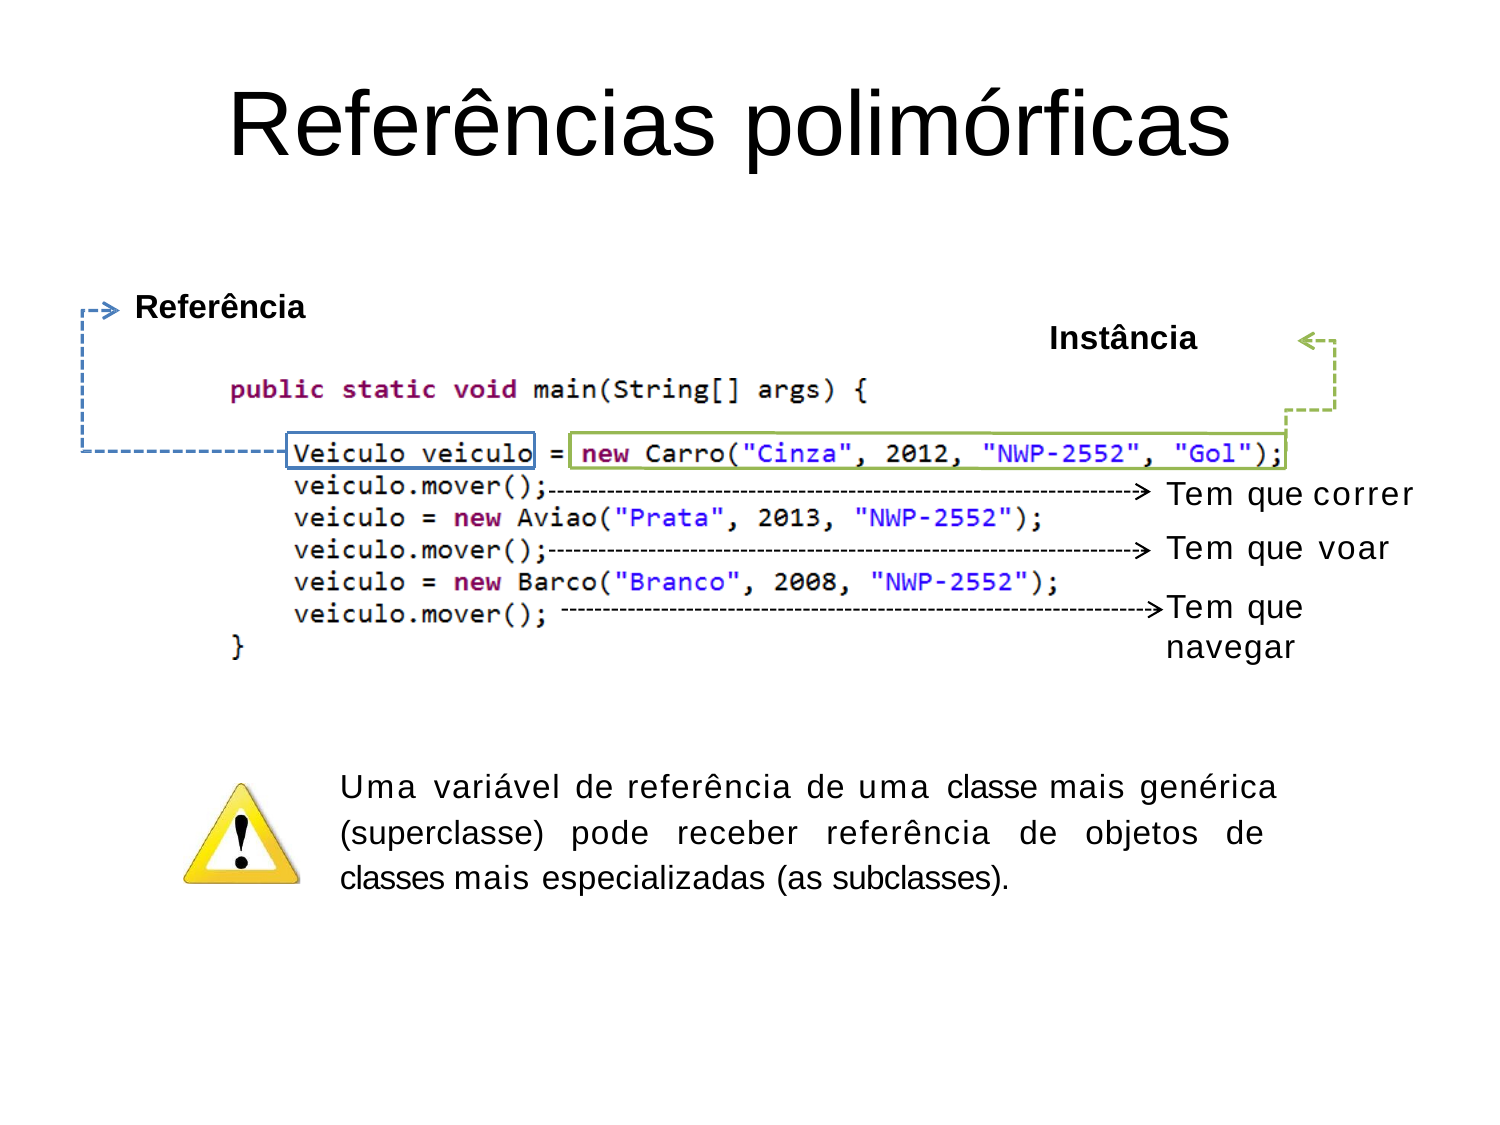

# Referências polimórficas
Referência

Instância

Tem que correr  Tem que voar
Tem que navegar

Uma variável de referência de uma classe mais genérica  (superclasse) pode receber referência de objetos de  classes mais especializadas (as subclasses).